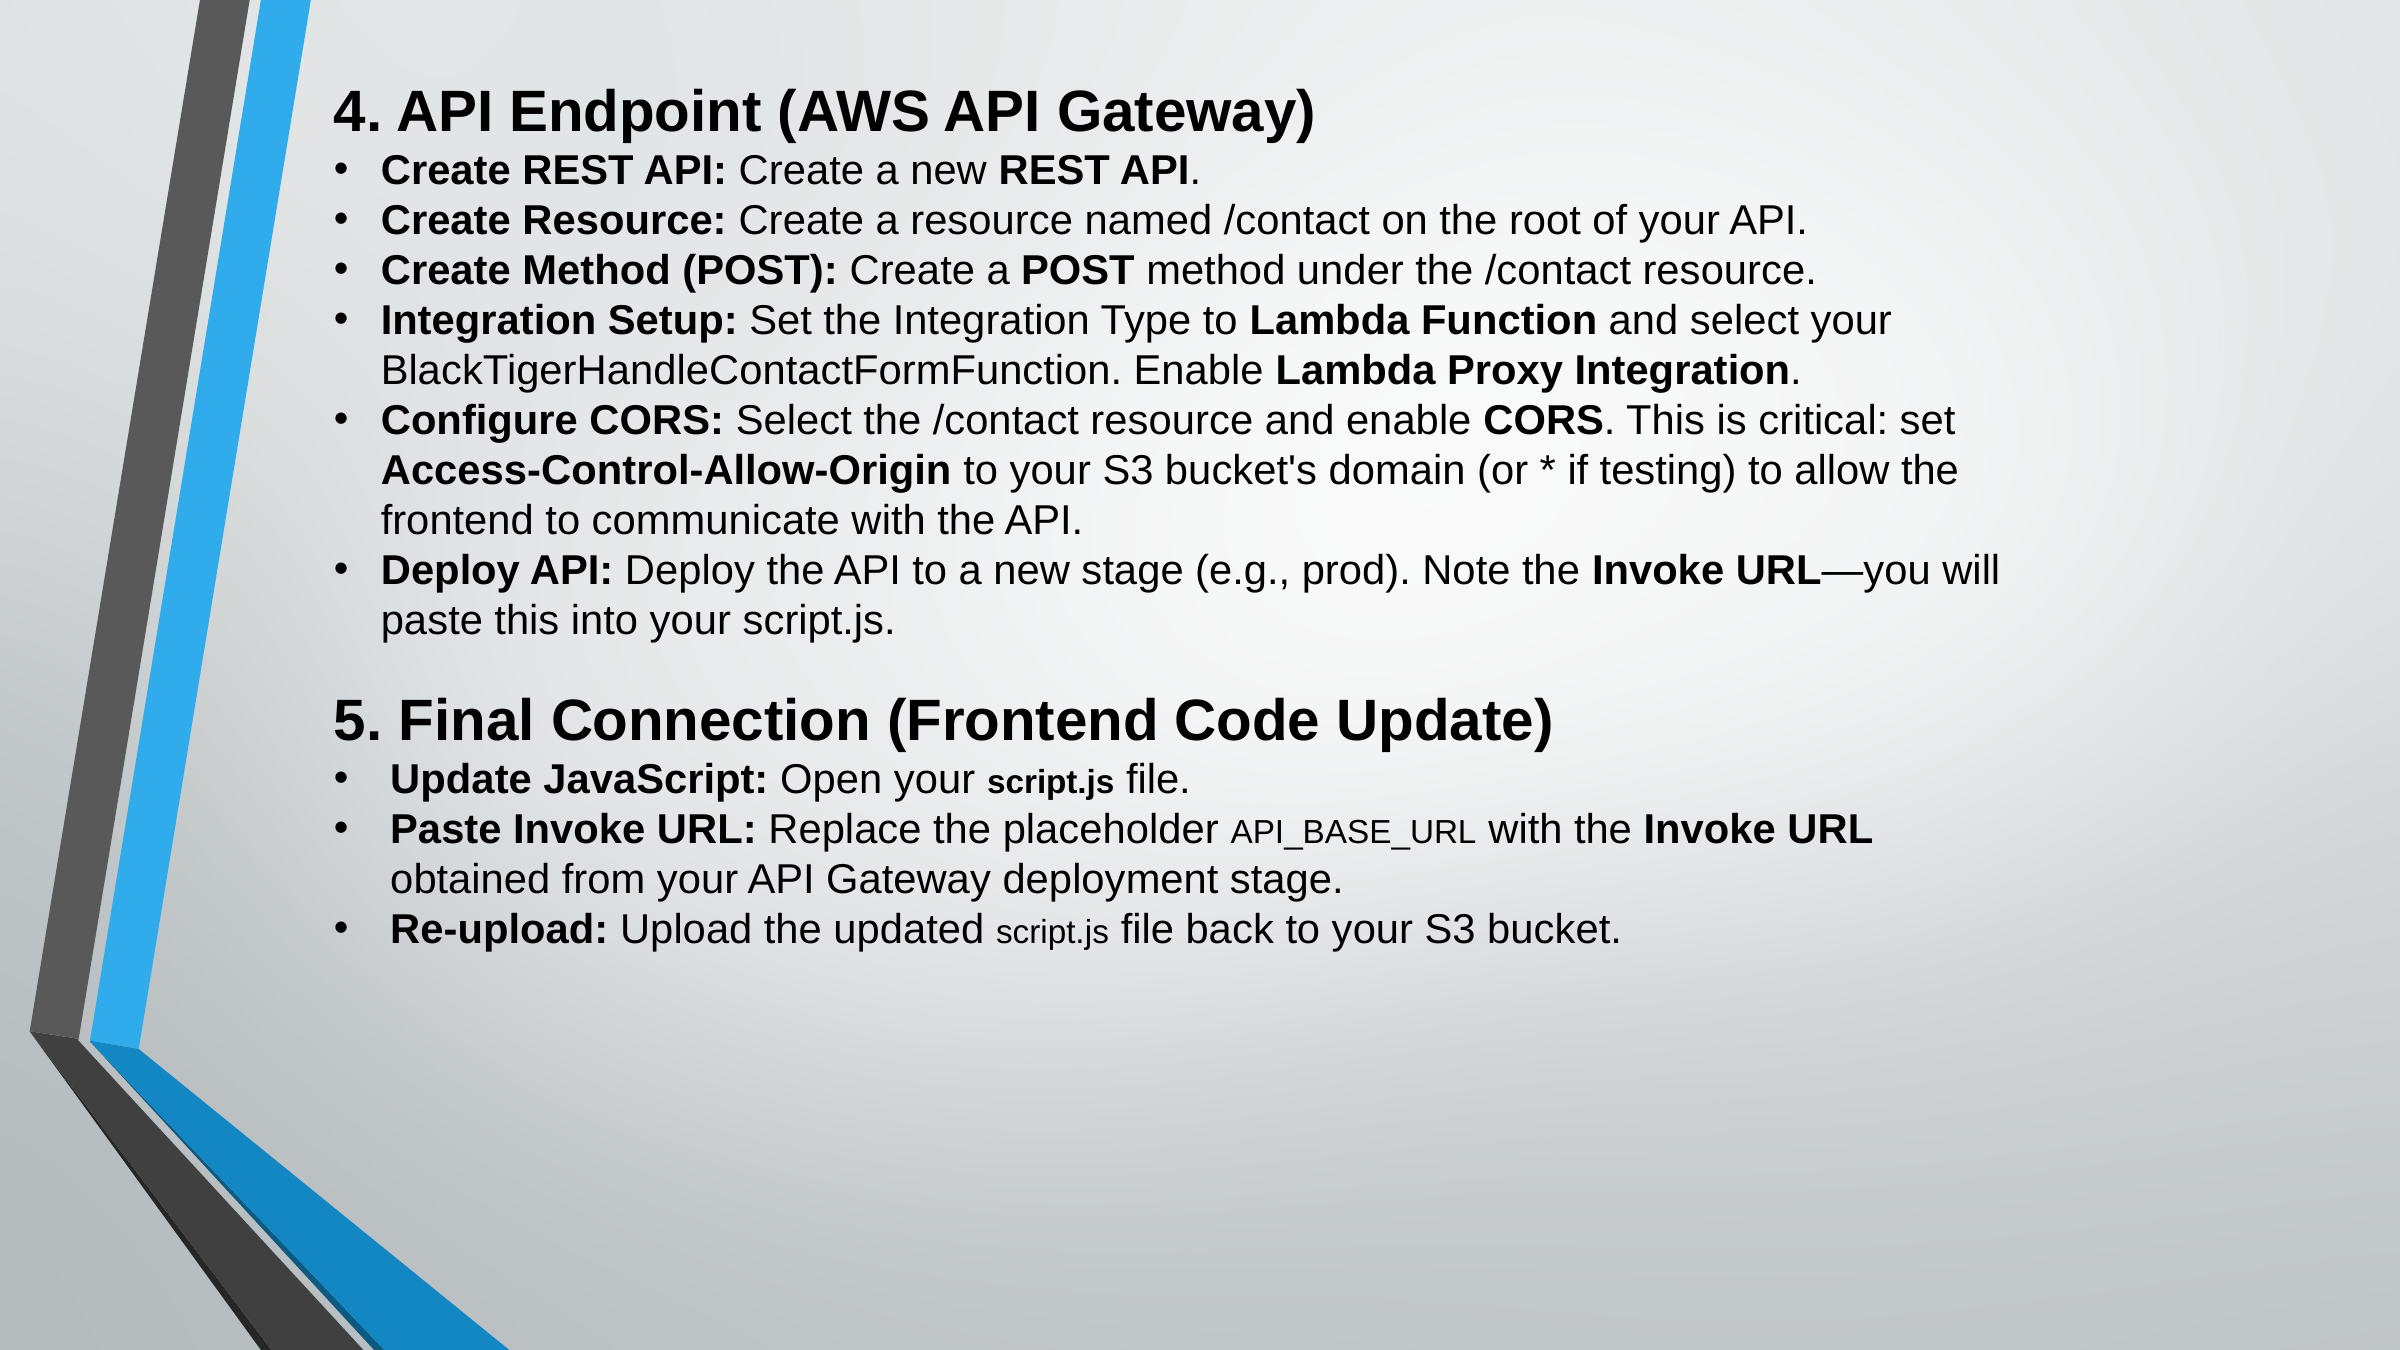

4. API Endpoint (AWS API Gateway)
Create REST API: Create a new REST API.
Create Resource: Create a resource named /contact on the root of your API.
Create Method (POST): Create a POST method under the /contact resource.
Integration Setup: Set the Integration Type to Lambda Function and select your BlackTigerHandleContactFormFunction. Enable Lambda Proxy Integration.
Configure CORS: Select the /contact resource and enable CORS. This is critical: set Access-Control-Allow-Origin to your S3 bucket's domain (or * if testing) to allow the frontend to communicate with the API.
Deploy API: Deploy the API to a new stage (e.g., prod). Note the Invoke URL—you will paste this into your script.js.
5. Final Connection (Frontend Code Update)
Update JavaScript: Open your script.js file.
Paste Invoke URL: Replace the placeholder API_BASE_URL with the Invoke URL obtained from your API Gateway deployment stage.
Re-upload: Upload the updated script.js file back to your S3 bucket.